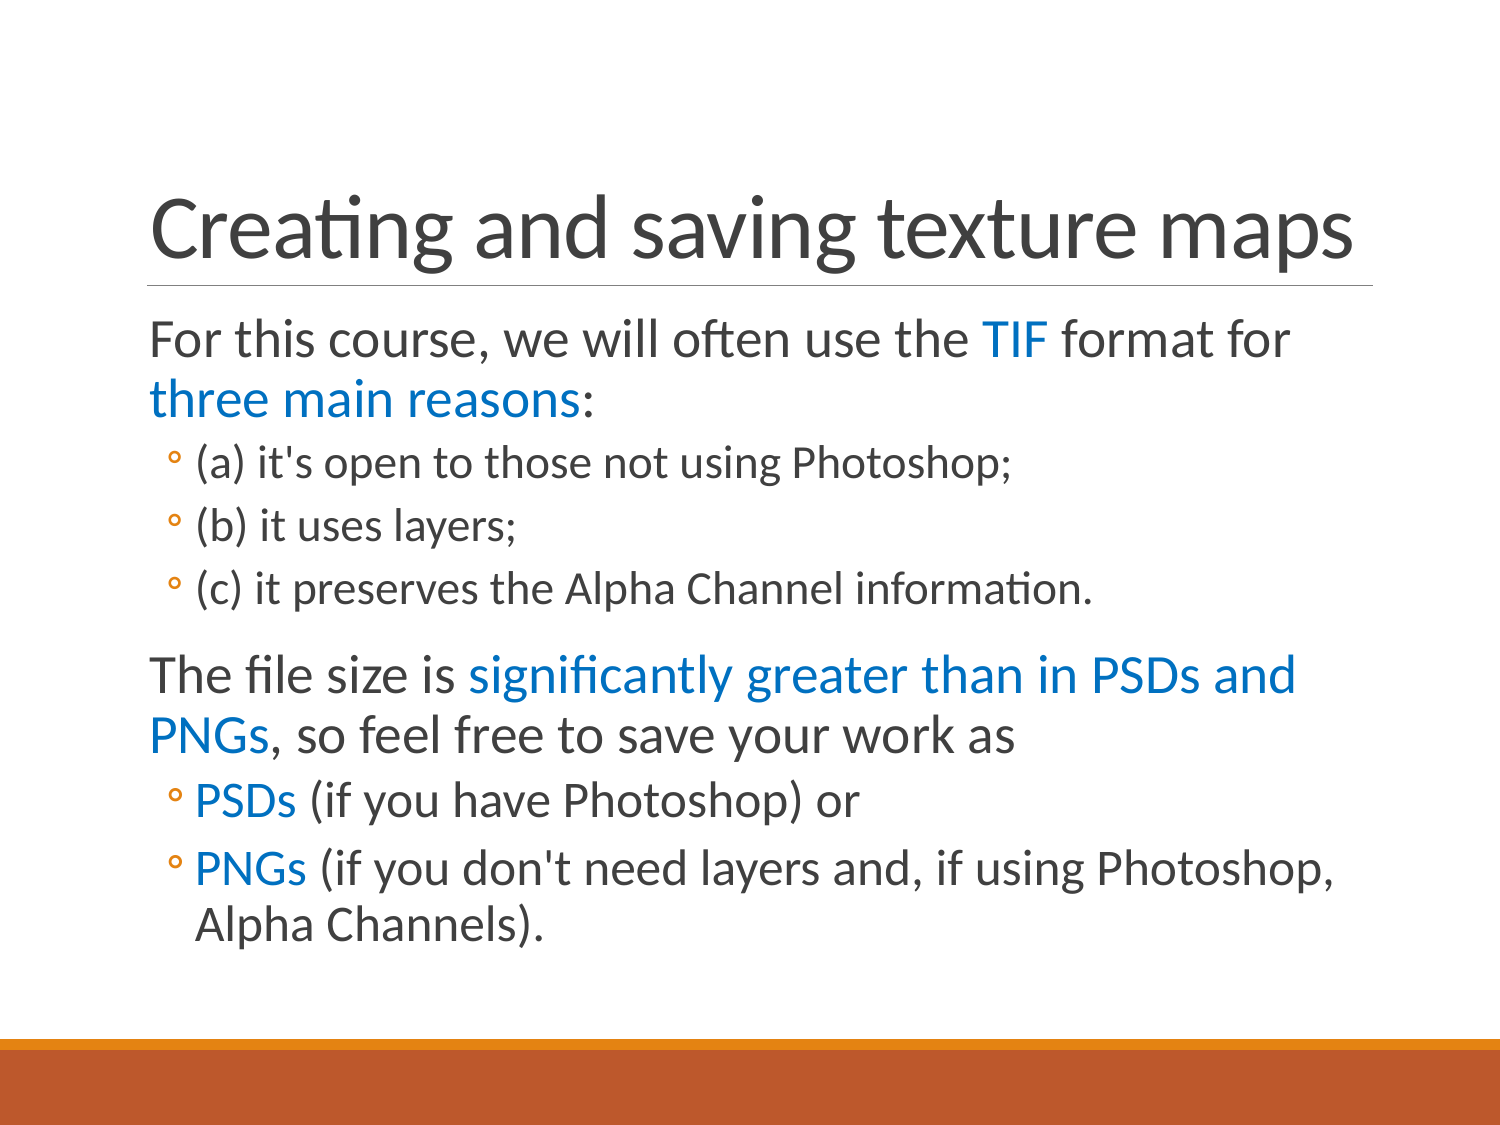

# Creating and saving texture maps
For this course, we will often use the TIF format for three main reasons:
(a) it's open to those not using Photoshop;
(b) it uses layers;
(c) it preserves the Alpha Channel information.
The file size is significantly greater than in PSDs and PNGs, so feel free to save your work as
PSDs (if you have Photoshop) or
PNGs (if you don't need layers and, if using Photoshop, Alpha Channels).